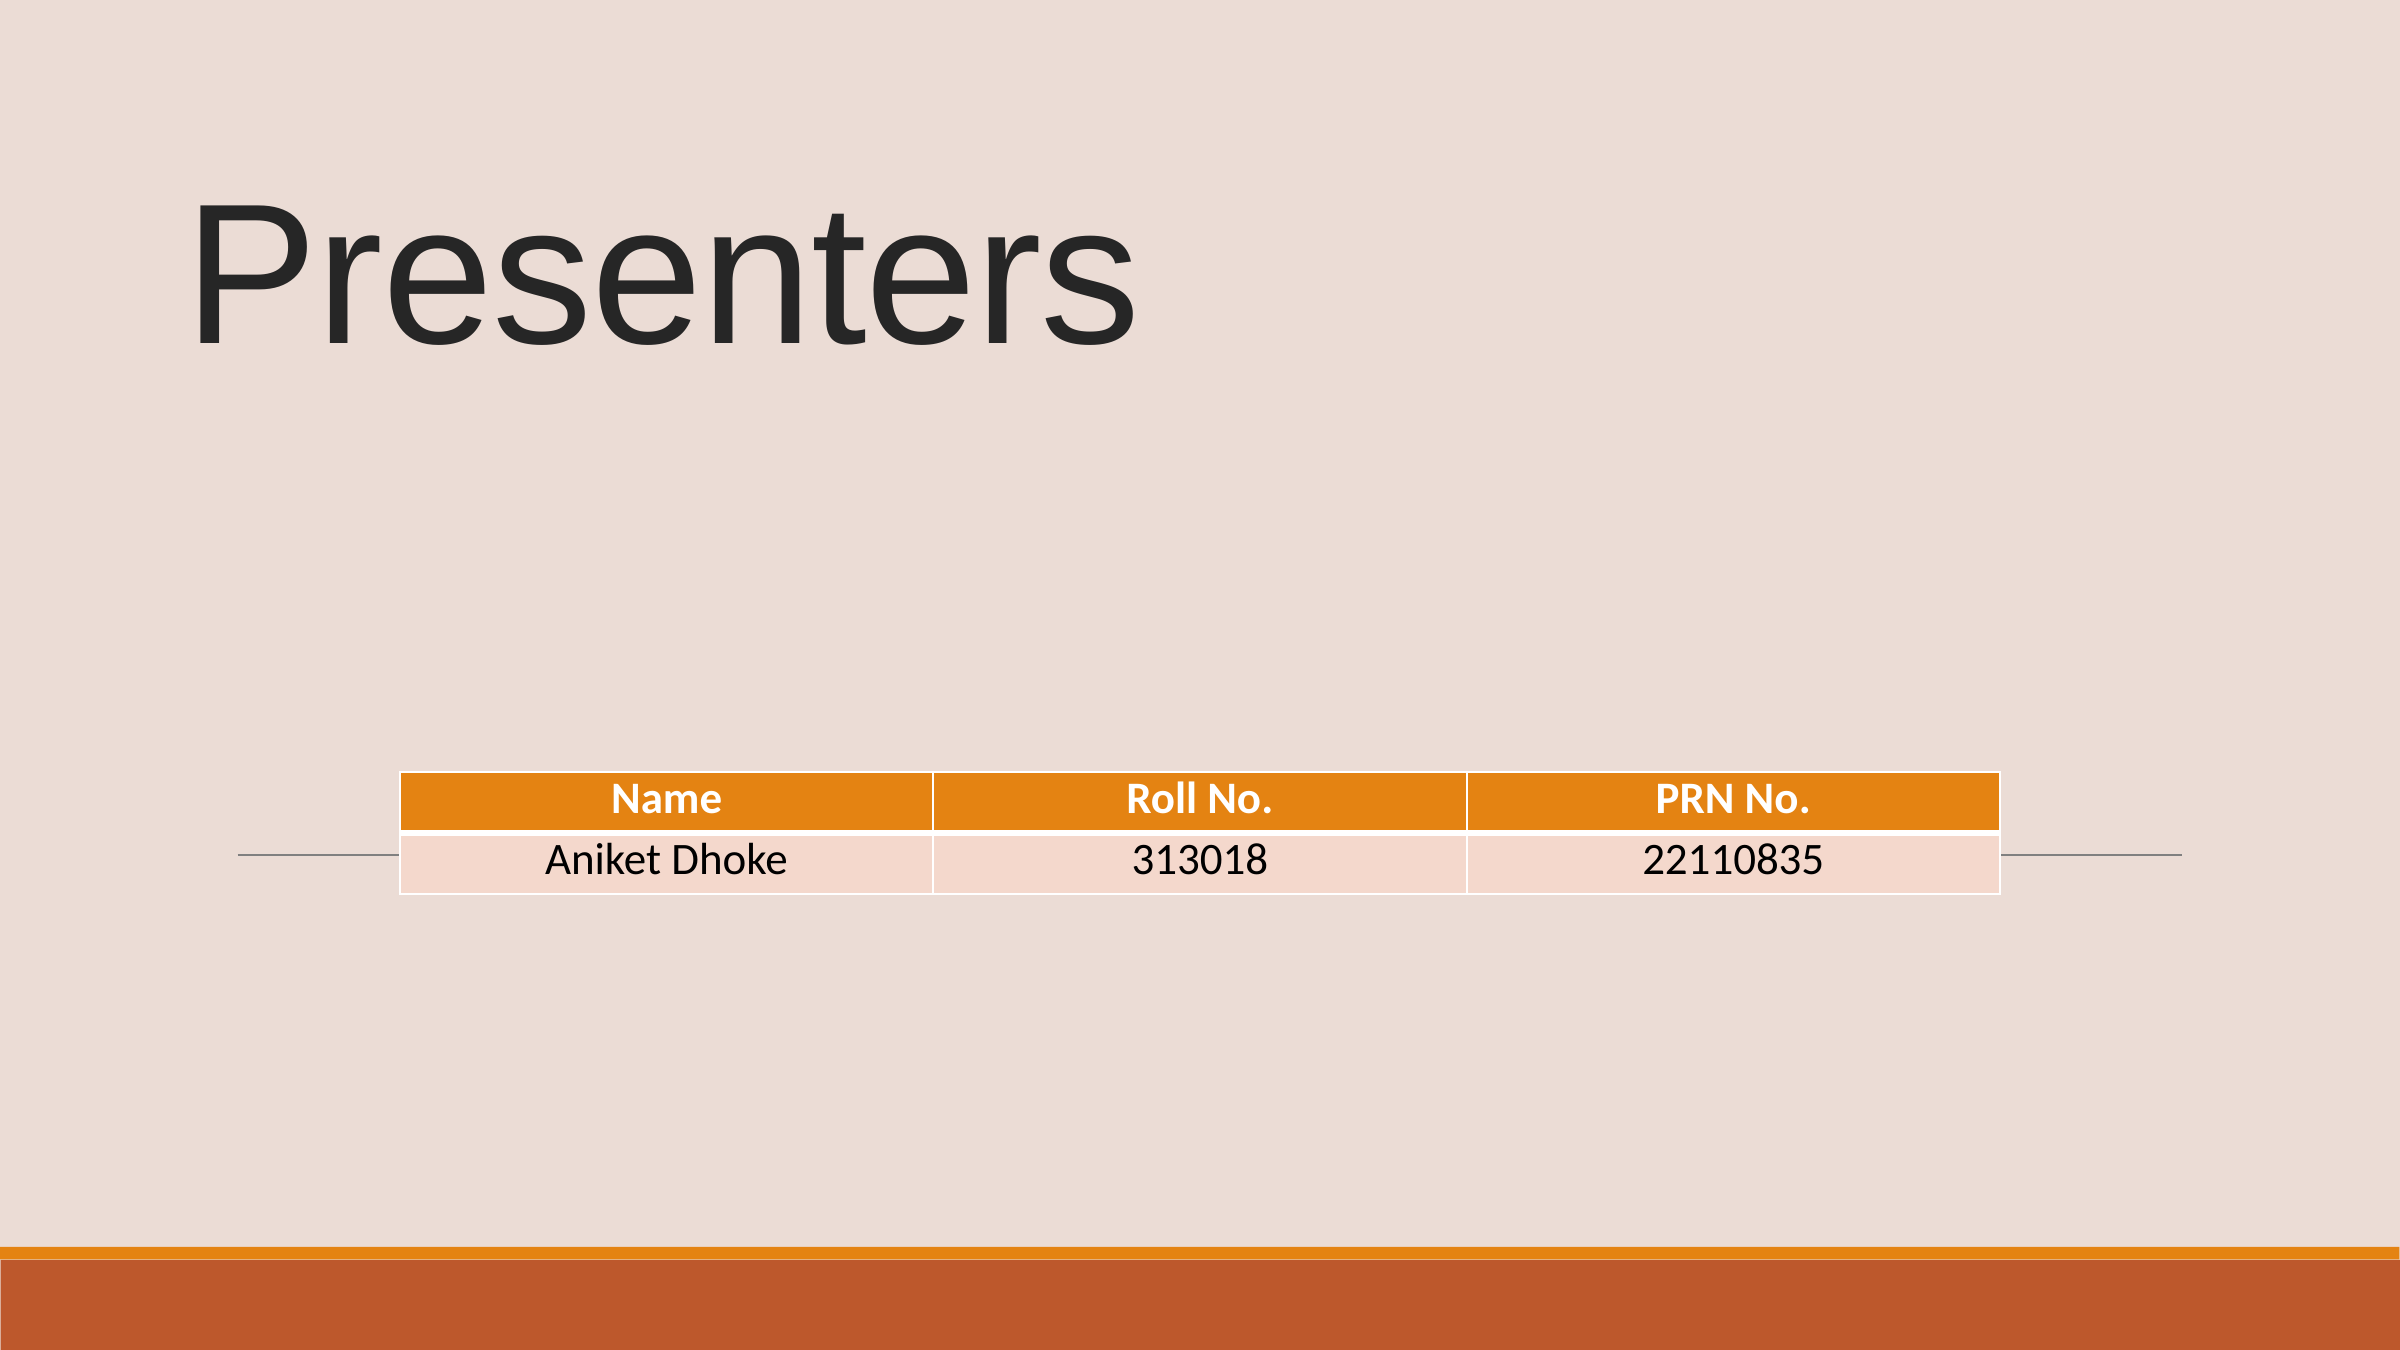

# Presenters
| Name | Roll No. | PRN No. |
| --- | --- | --- |
| Aniket Dhoke | 313018 | 22110835 |